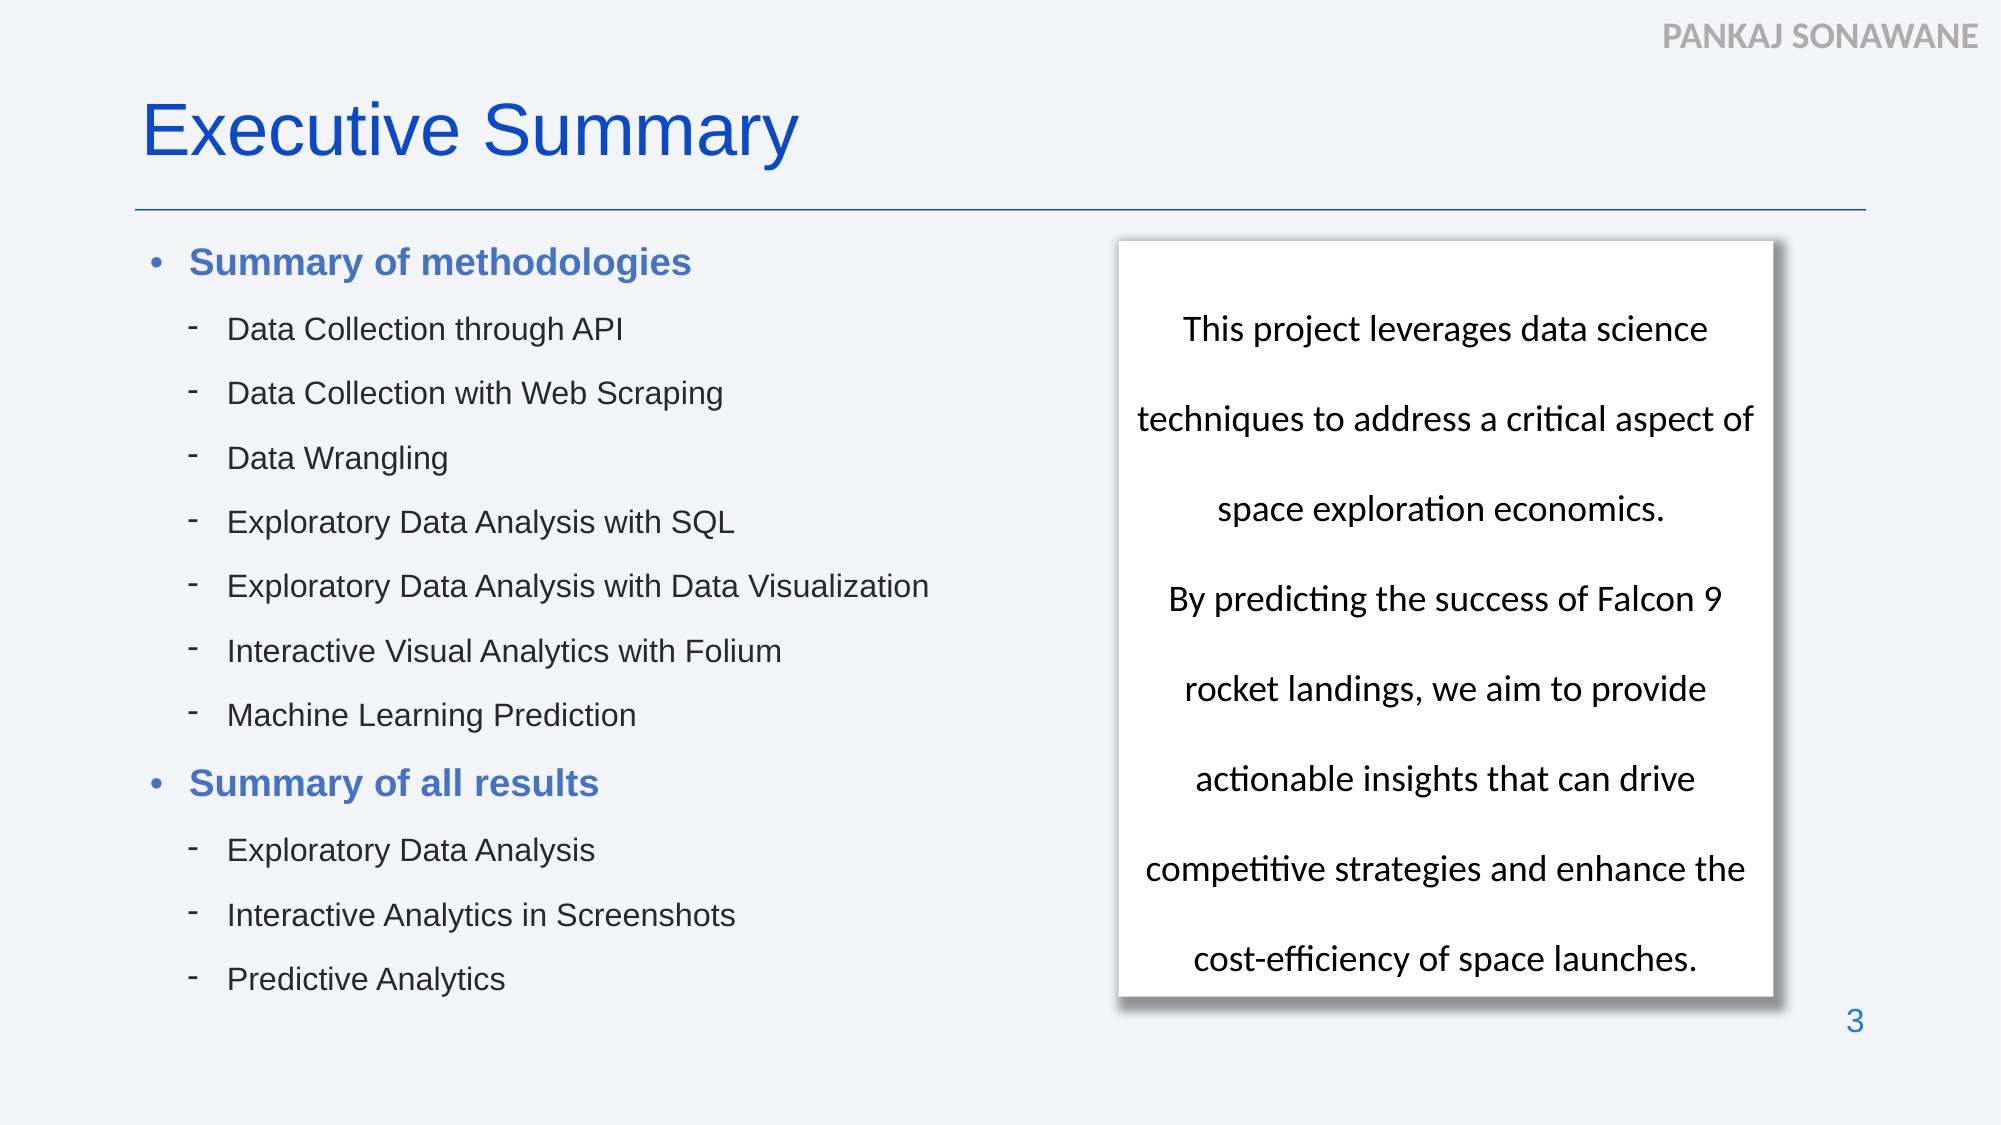

Executive Summary
Summary of methodologies
Data Collection through API
Data Collection with Web Scraping
Data Wrangling
Exploratory Data Analysis with SQL
Exploratory Data Analysis with Data Visualization
Interactive Visual Analytics with Folium
Machine Learning Prediction
Summary of all results
Exploratory Data Analysis
Interactive Analytics in Screenshots
Predictive Analytics
This project leverages data science techniques to address a critical aspect of space exploration economics.
By predicting the success of Falcon 9 rocket landings, we aim to provide actionable insights that can drive competitive strategies and enhance the cost-efficiency of space launches.
3